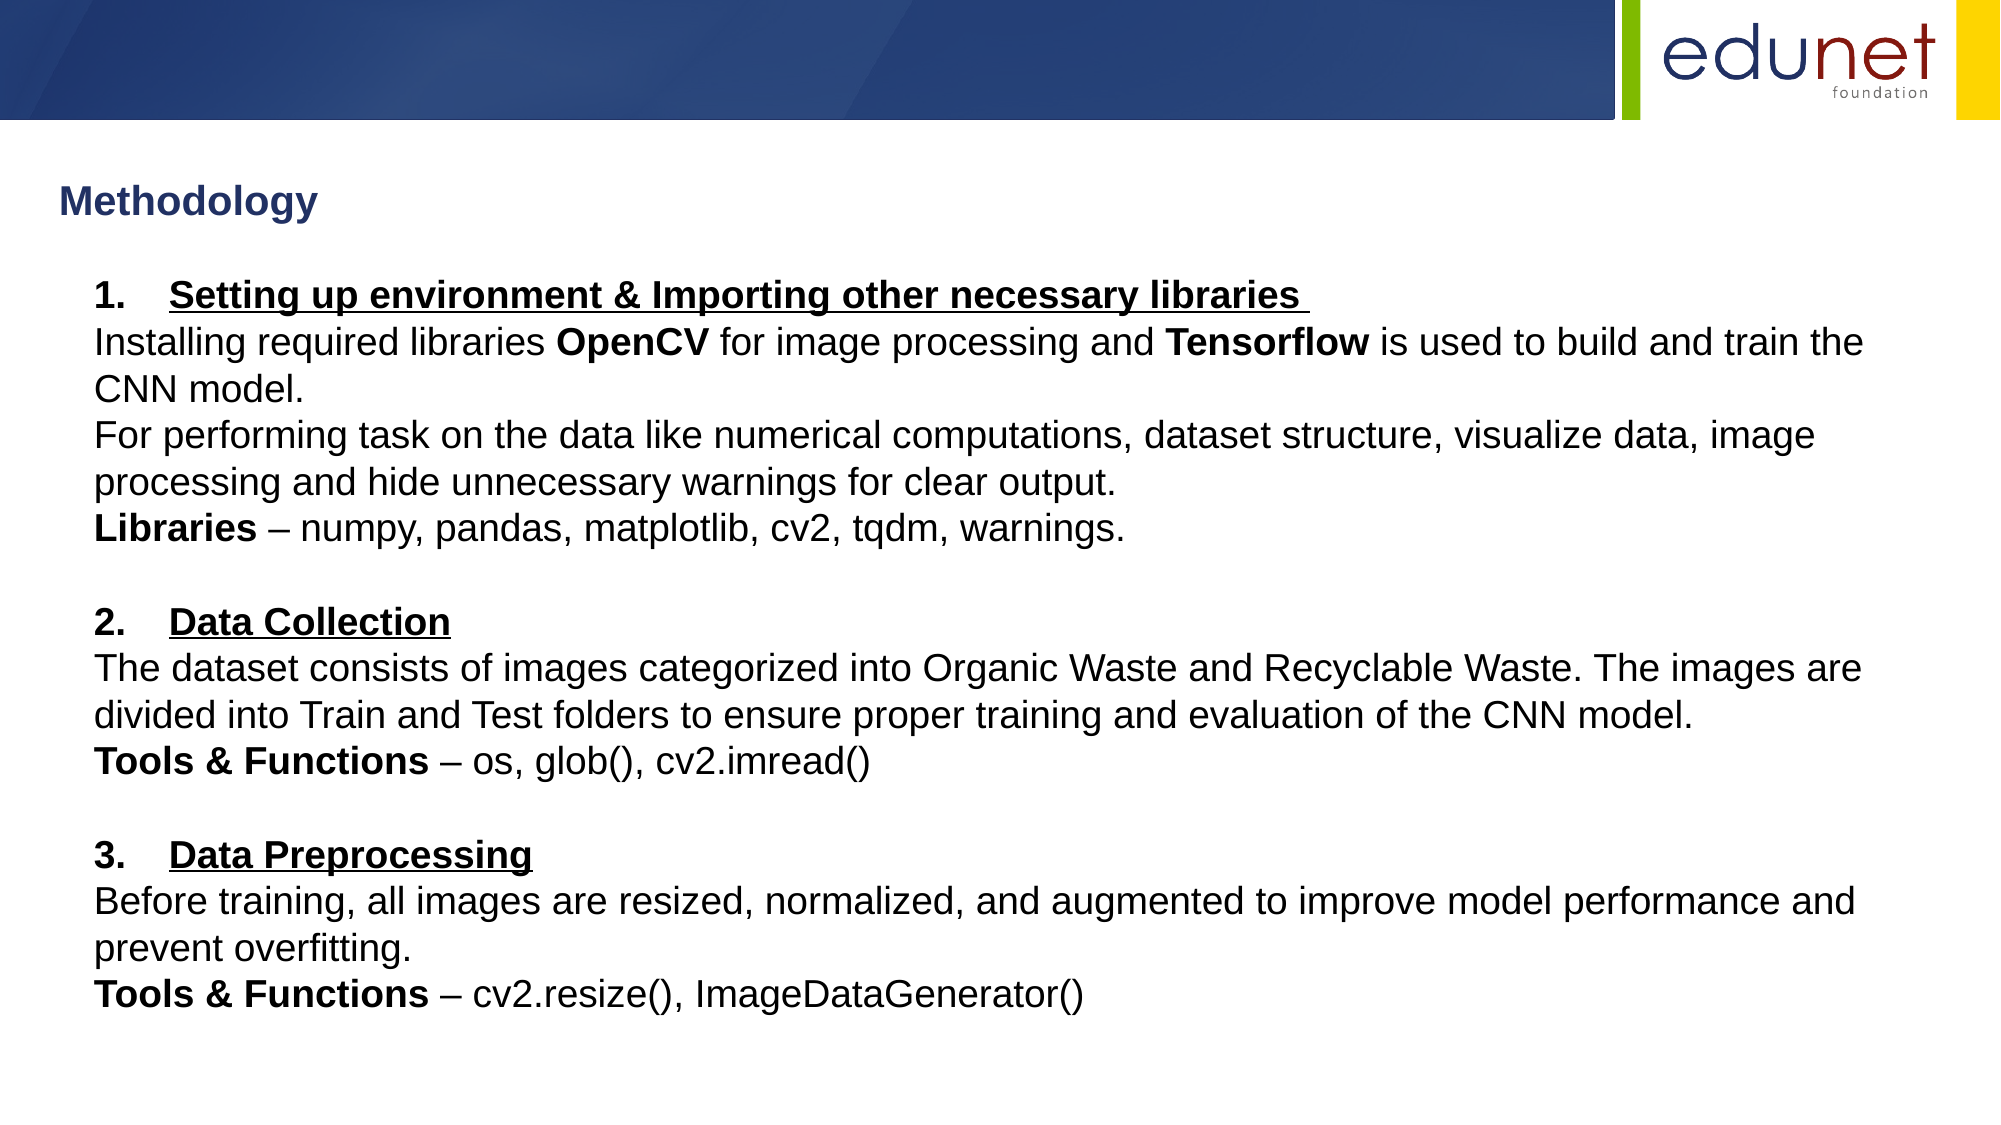

Methodology
Setting up environment & Importing other necessary libraries
Installing required libraries OpenCV for image processing and Tensorflow is used to build and train the CNN model.
For performing task on the data like numerical computations, dataset structure, visualize data, image processing and hide unnecessary warnings for clear output.
Libraries – numpy, pandas, matplotlib, cv2, tqdm, warnings.

Data Collection
The dataset consists of images categorized into Organic Waste and Recyclable Waste. The images are divided into Train and Test folders to ensure proper training and evaluation of the CNN model.
Tools & Functions – os, glob(), cv2.imread()

Data Preprocessing
Before training, all images are resized, normalized, and augmented to improve model performance and prevent overfitting.
Tools & Functions – cv2.resize(), ImageDataGenerator()